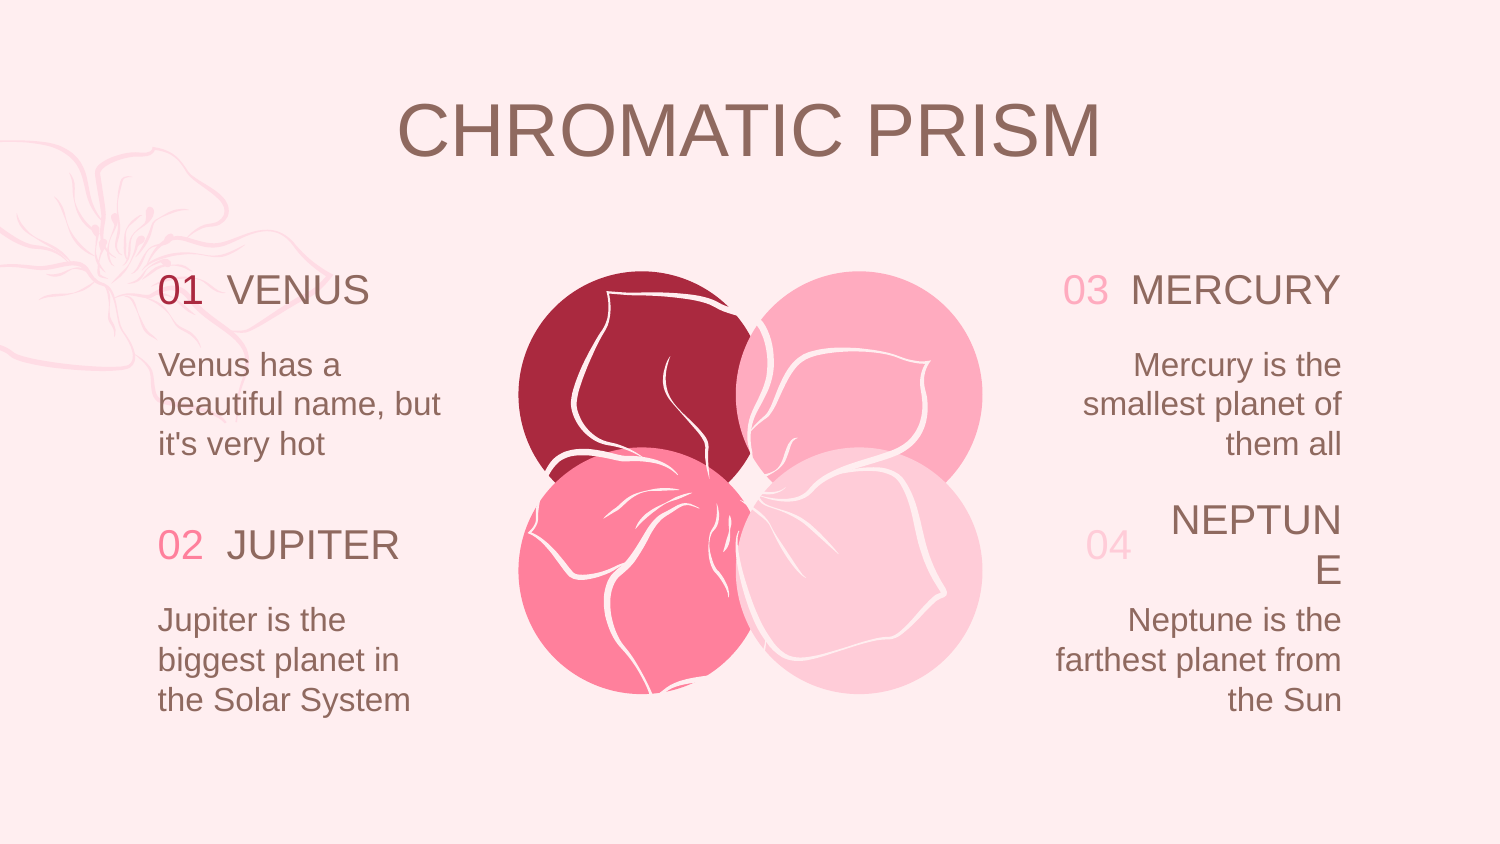

# CHROMATIC PRISM
01
VENUS
03
MERCURY

Venus has a beautiful name, but it's very hot
Mercury is the smallest planet of them all

02
JUPITER
04
NEPTUNE
Neptune is the farthest planet from the Sun
Jupiter is the biggest planet in the Solar System